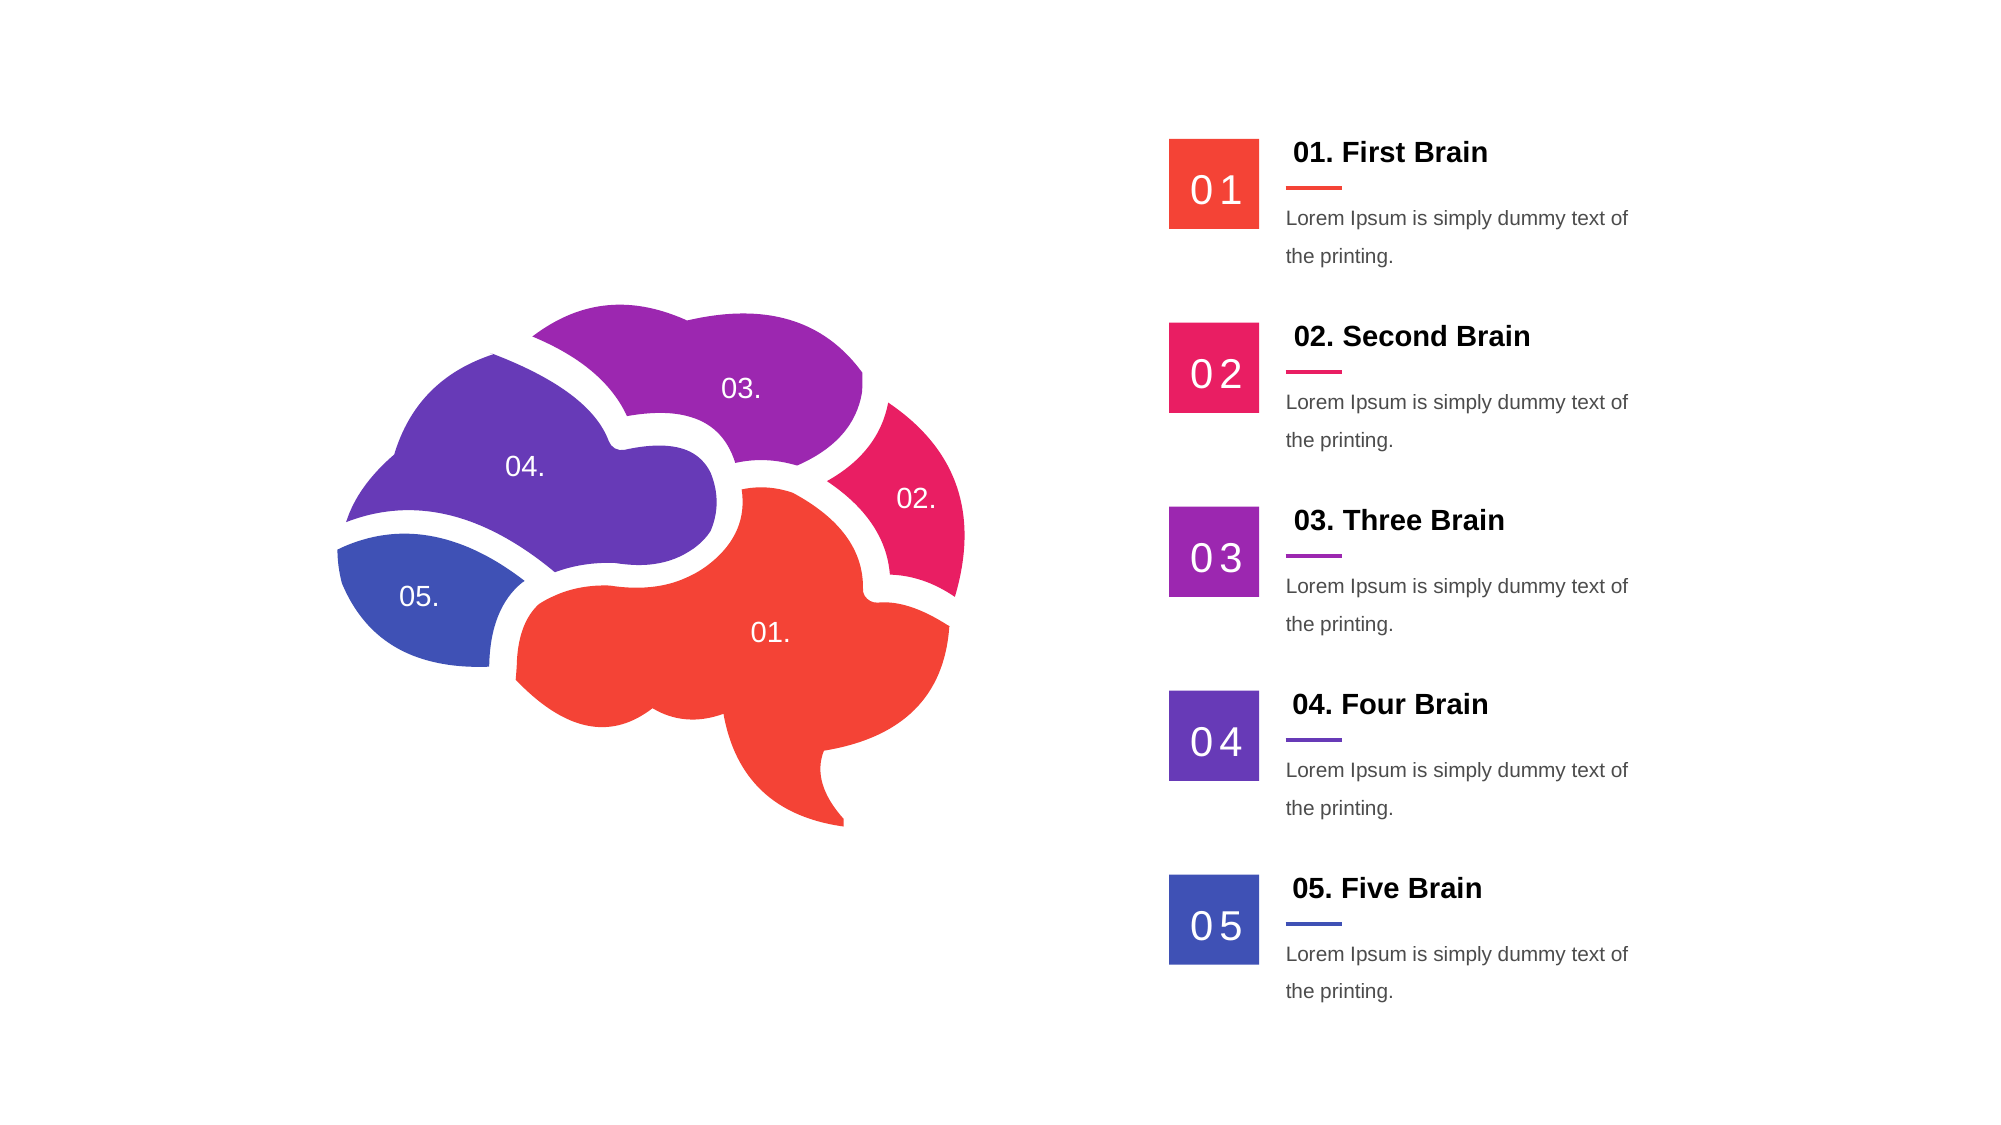

01. First Brain
01
Lorem Ipsum is simply dummy text of the printing.

02. Second Brain
02
Lorem Ipsum is simply dummy text of the printing.

03.

04.
02.

03. Three Brain
03
Lorem Ipsum is simply dummy text of the printing.

05.
01.
04. Four Brain
04
Lorem Ipsum is simply dummy text of the printing.
05. Five Brain
05
Lorem Ipsum is simply dummy text of the printing.